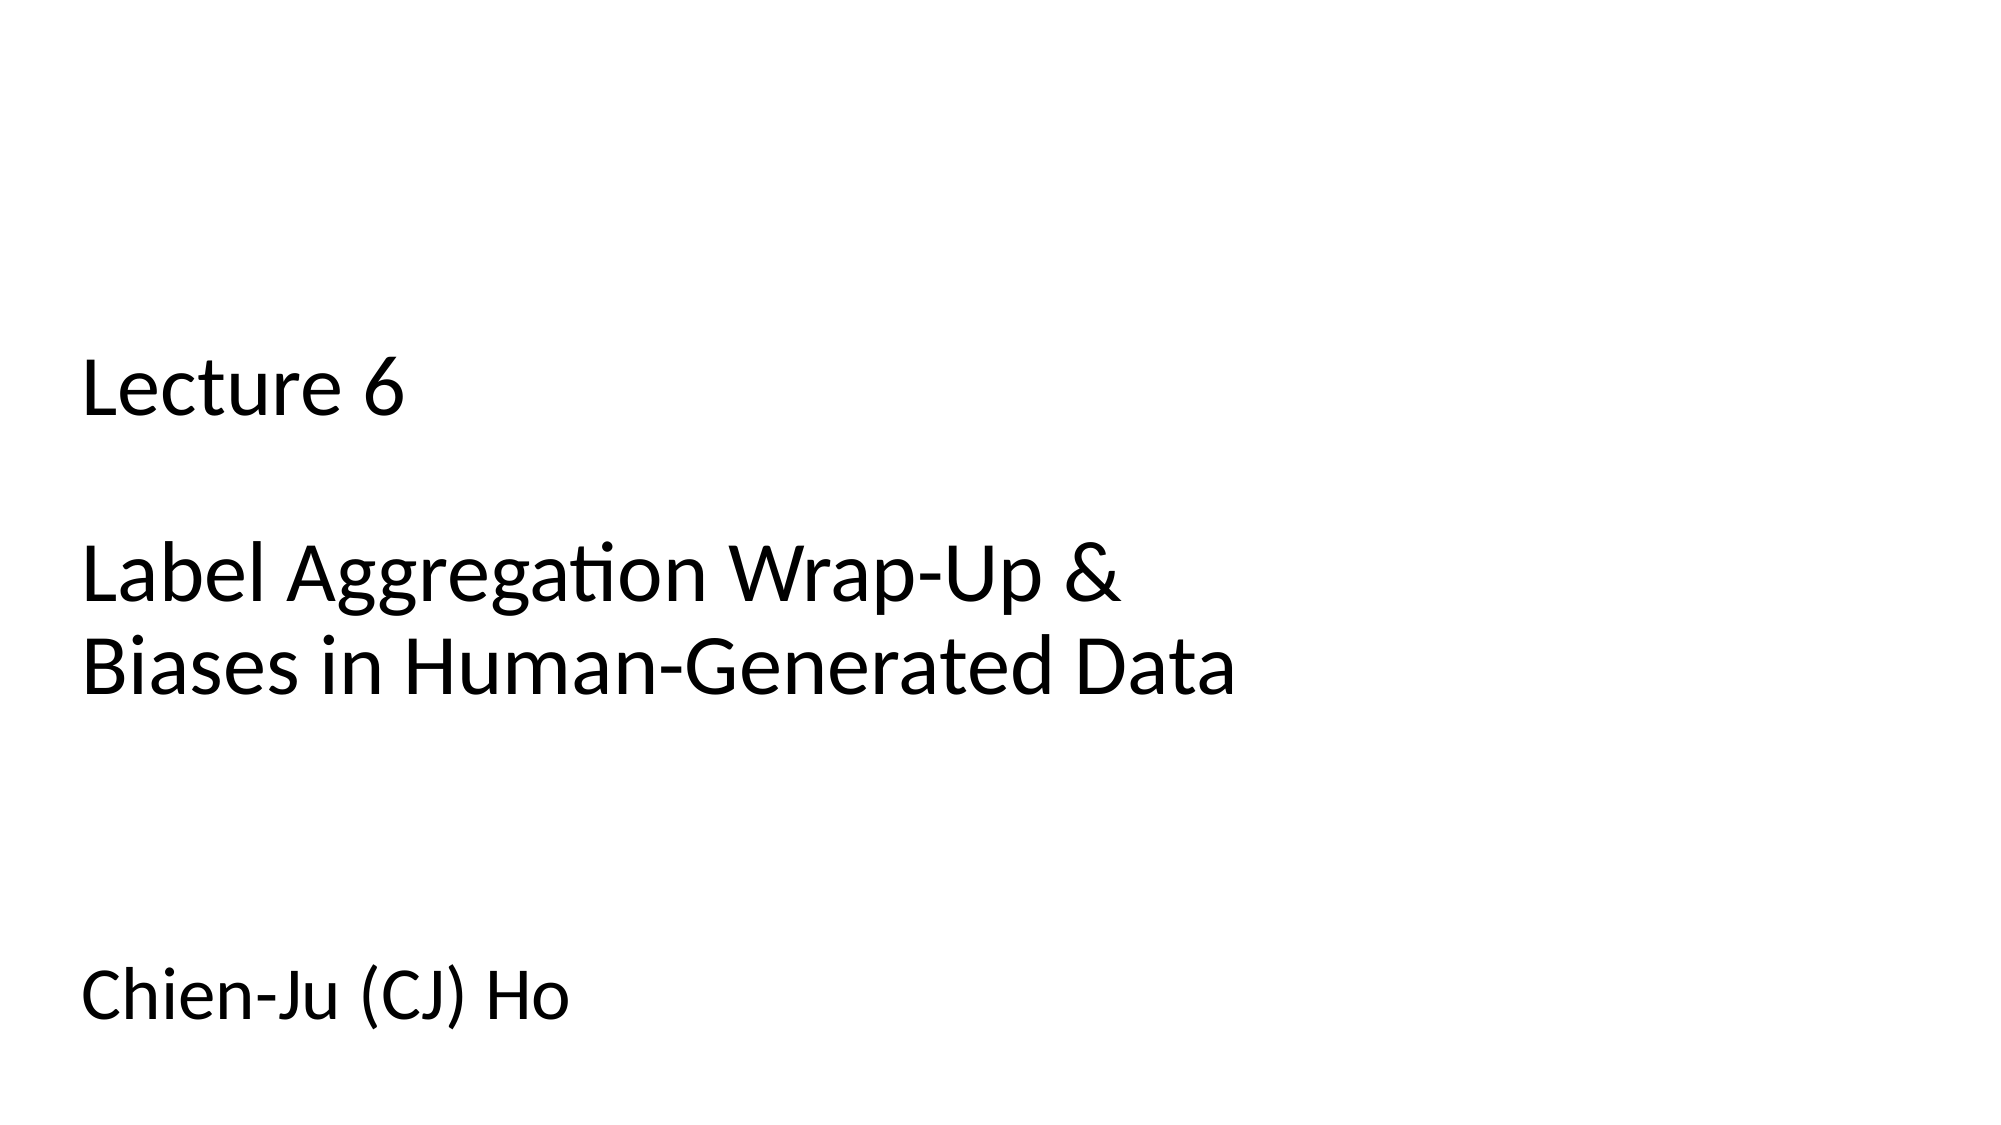

# Lecture 6 Label Aggregation Wrap-Up & Biases in Human-Generated Data

Chien-Ju (CJ) Ho